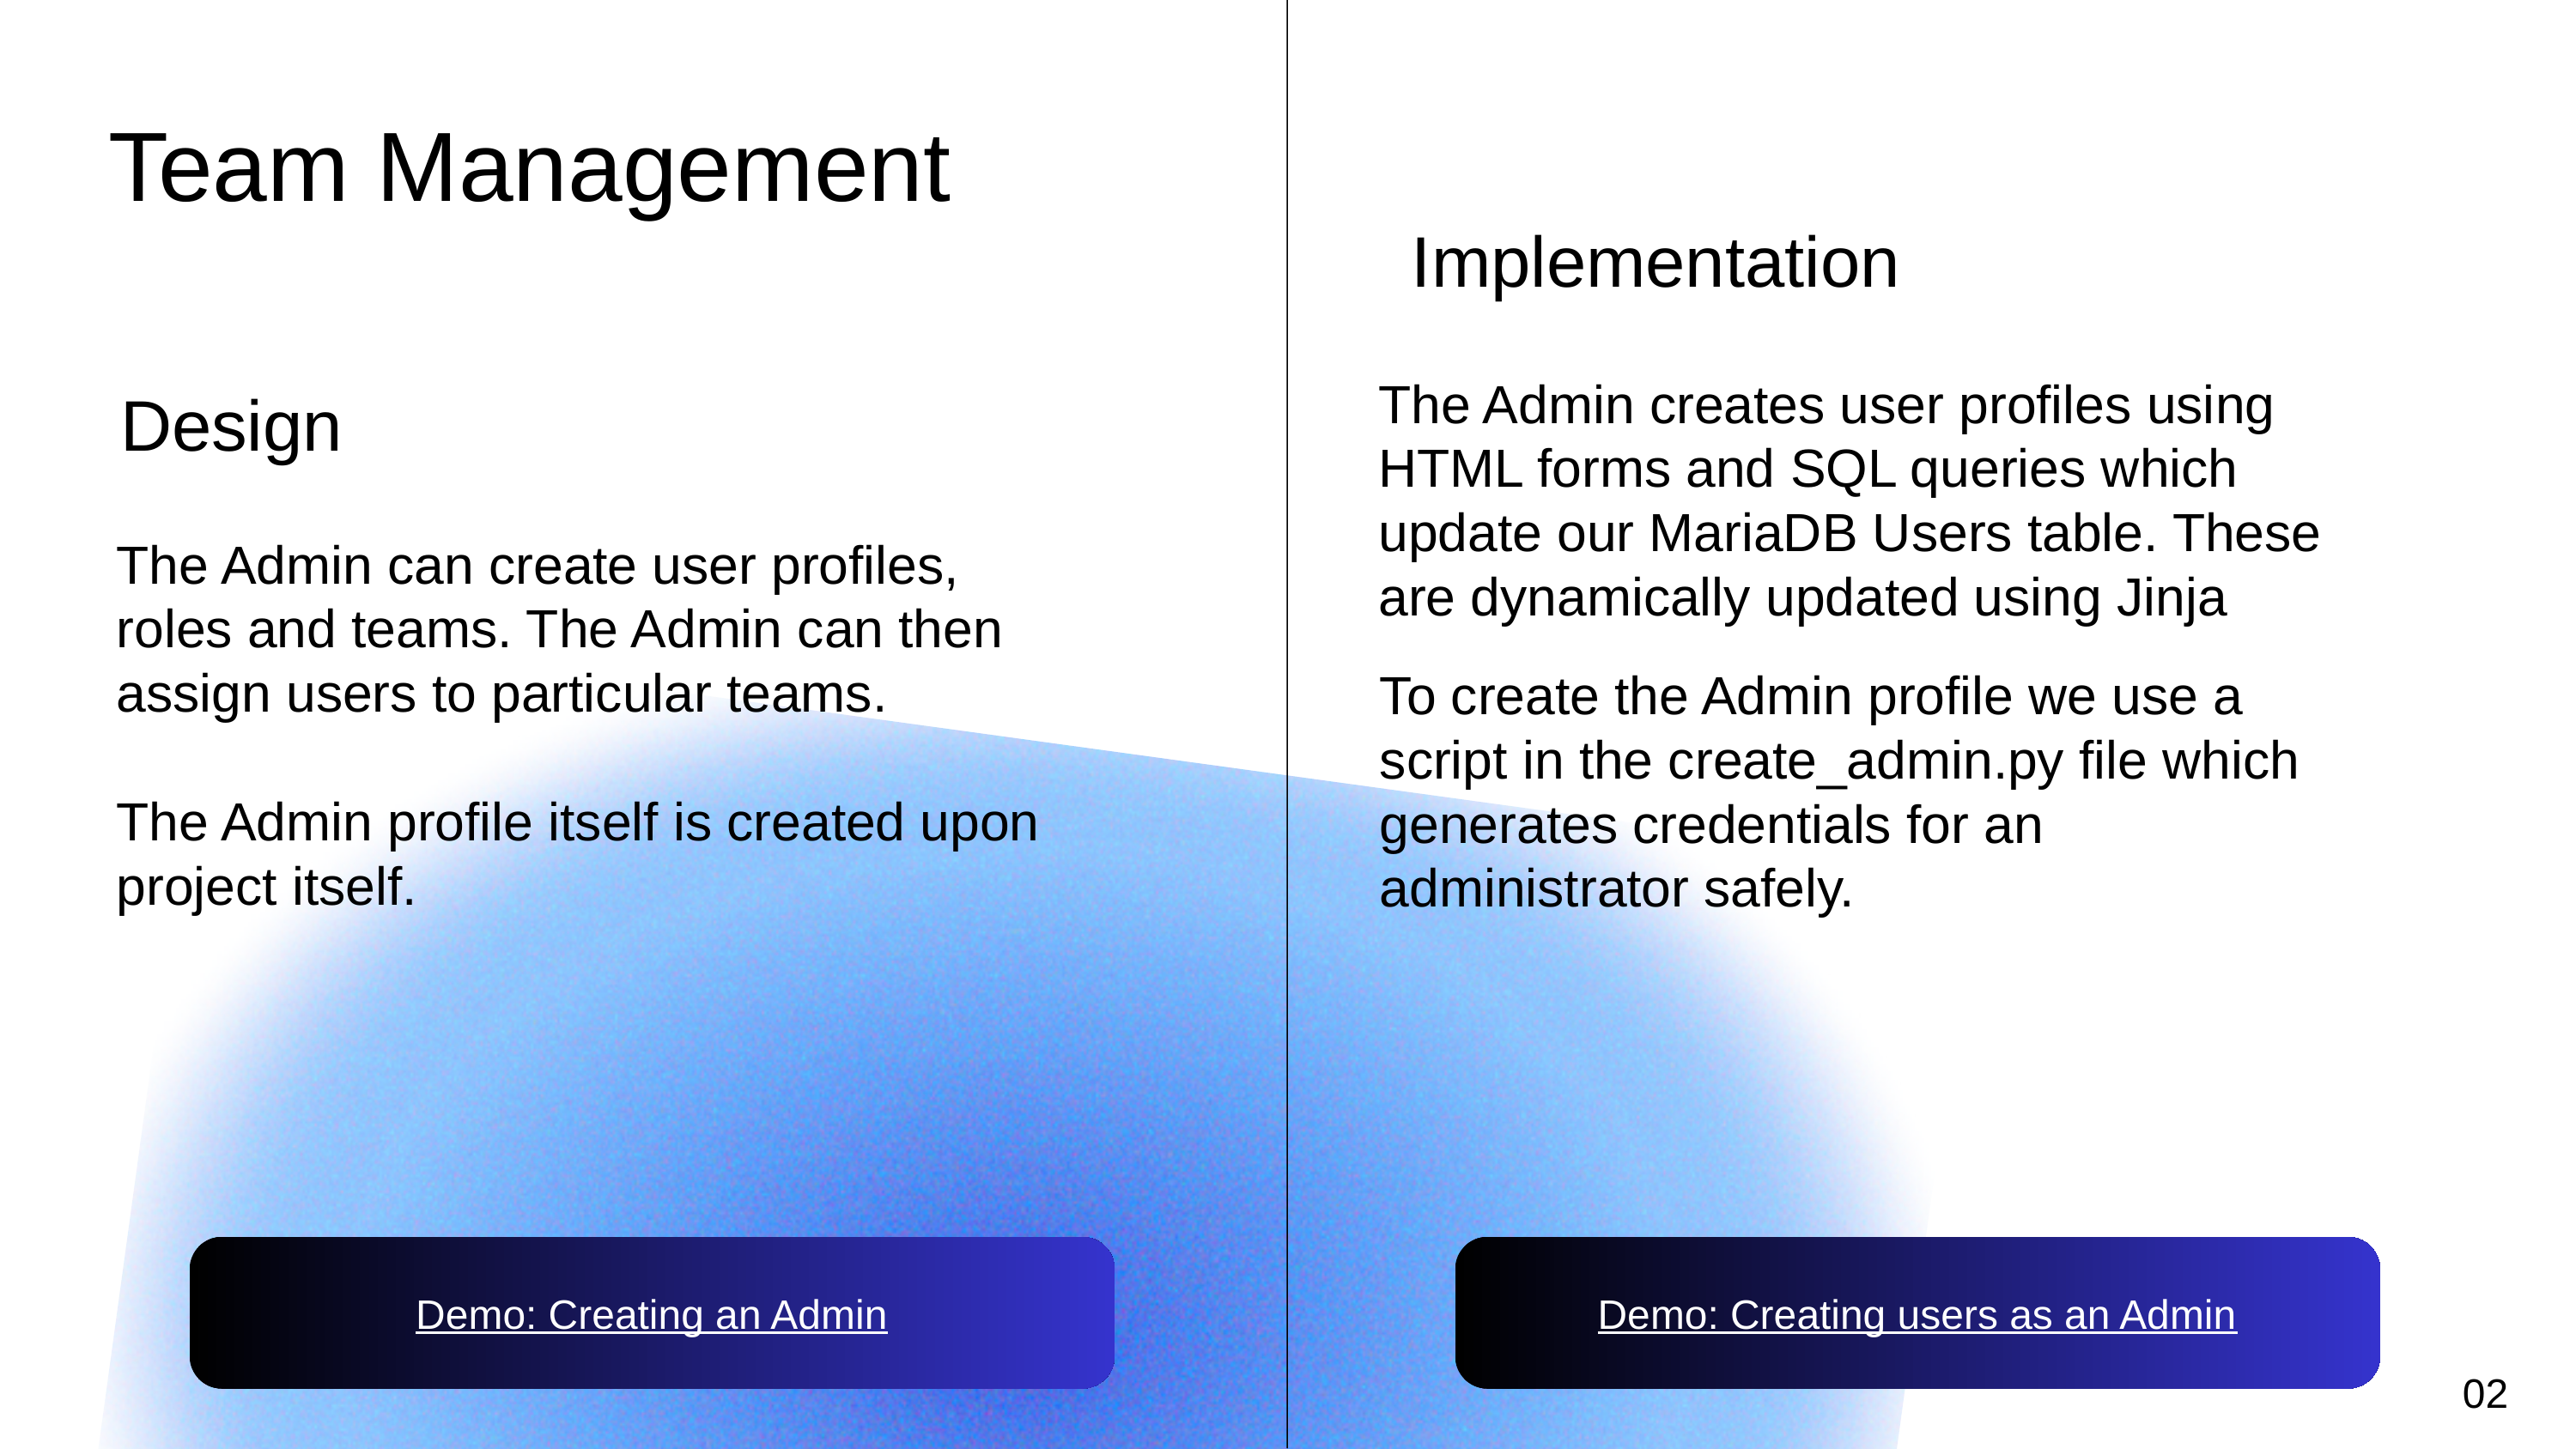

Team Management
Implementation
Design
The Admin creates user profiles using HTML forms and SQL queries which update our MariaDB Users table. These are dynamically updated using Jinja
The Admin can create user profiles, roles and teams. The Admin can then assign users to particular teams.

The Admin profile itself is created upon project itself.
To create the Admin profile we use a script in the create_admin.py file which generates credentials for an administrator safely.

Demo: Creating an Admin

Demo: Creating users as an Admin
02